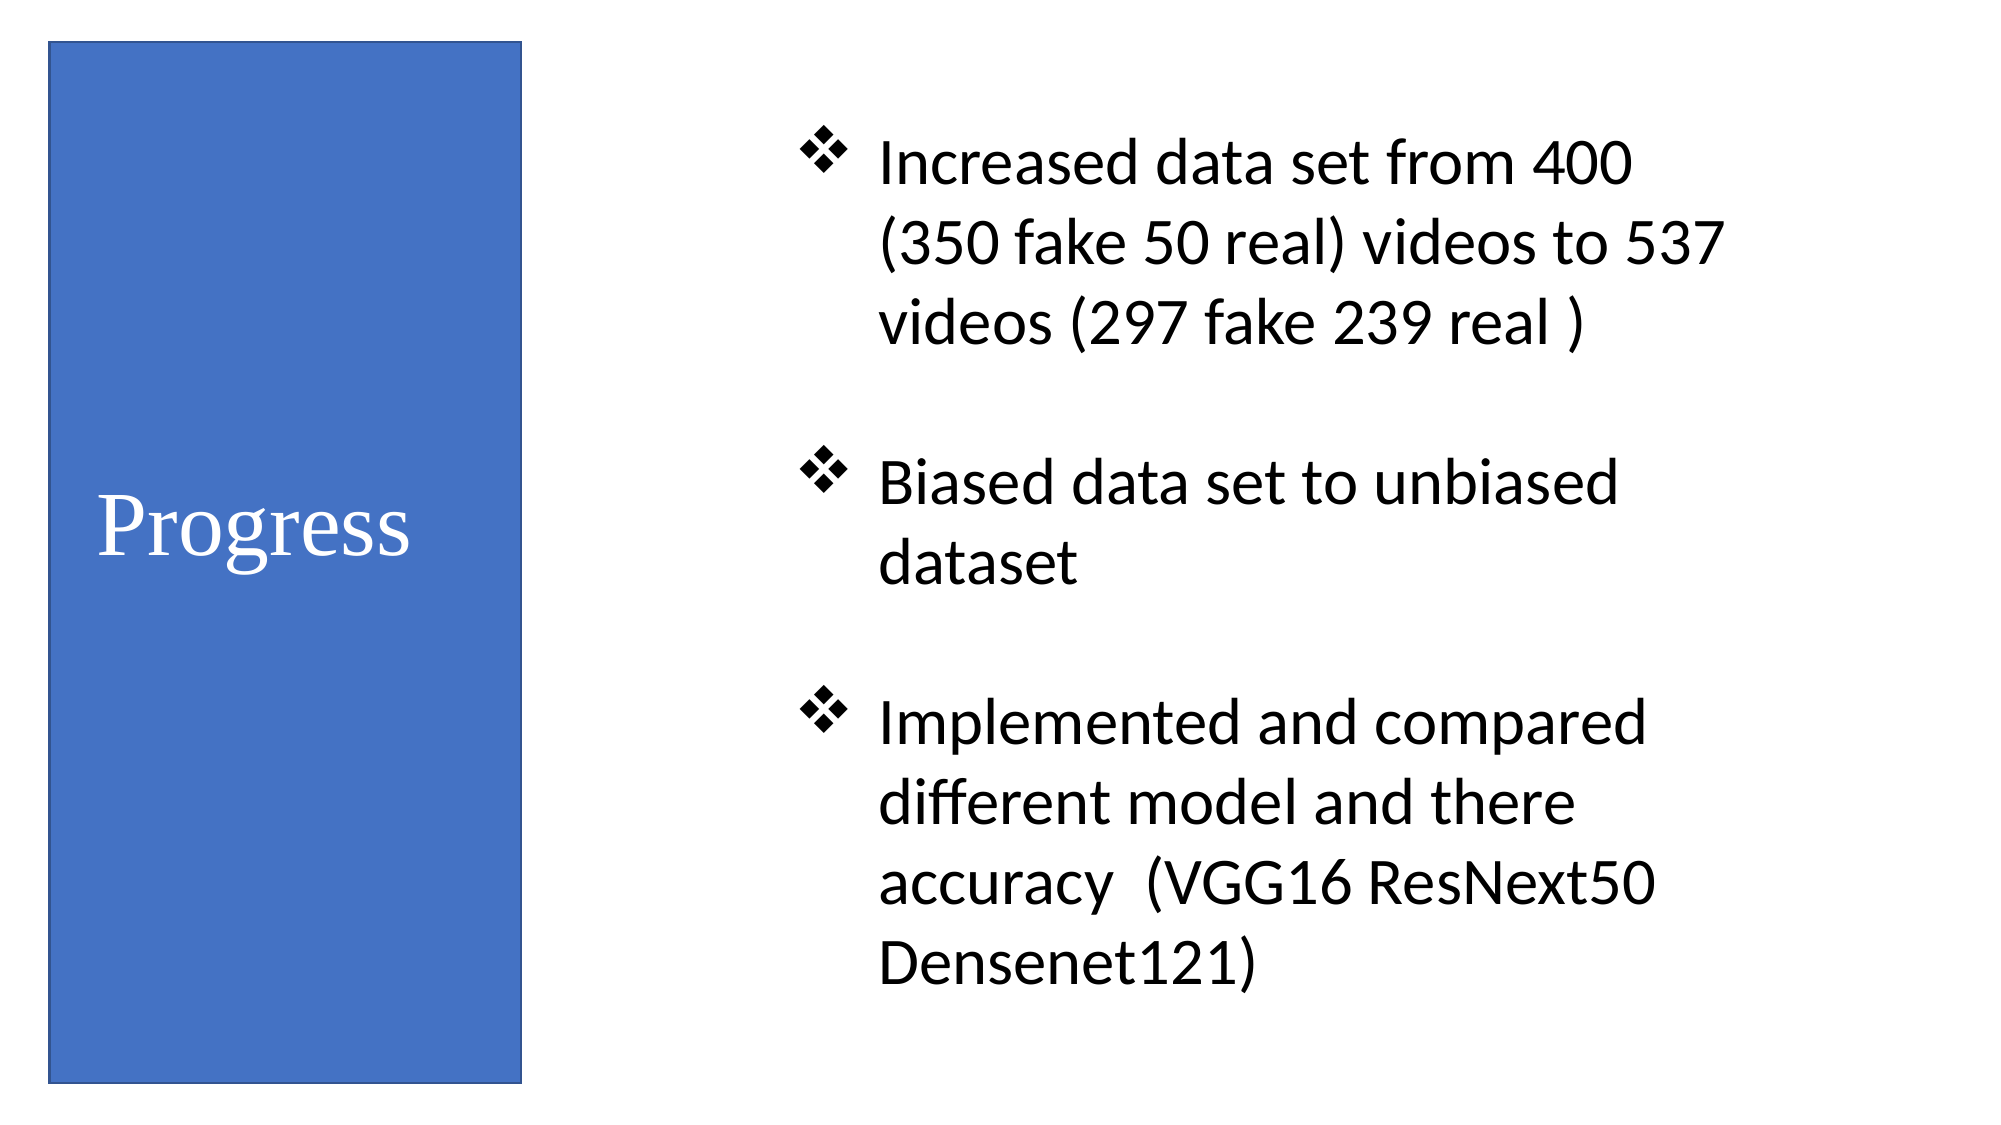

#
Increased data set from 400 (350 fake 50 real) videos to 537 videos (297 fake 239 real )

Biased data set to unbiased dataset

Implemented and compared different model and there accuracy  (VGG16 ResNext50 Densenet121)
Progress